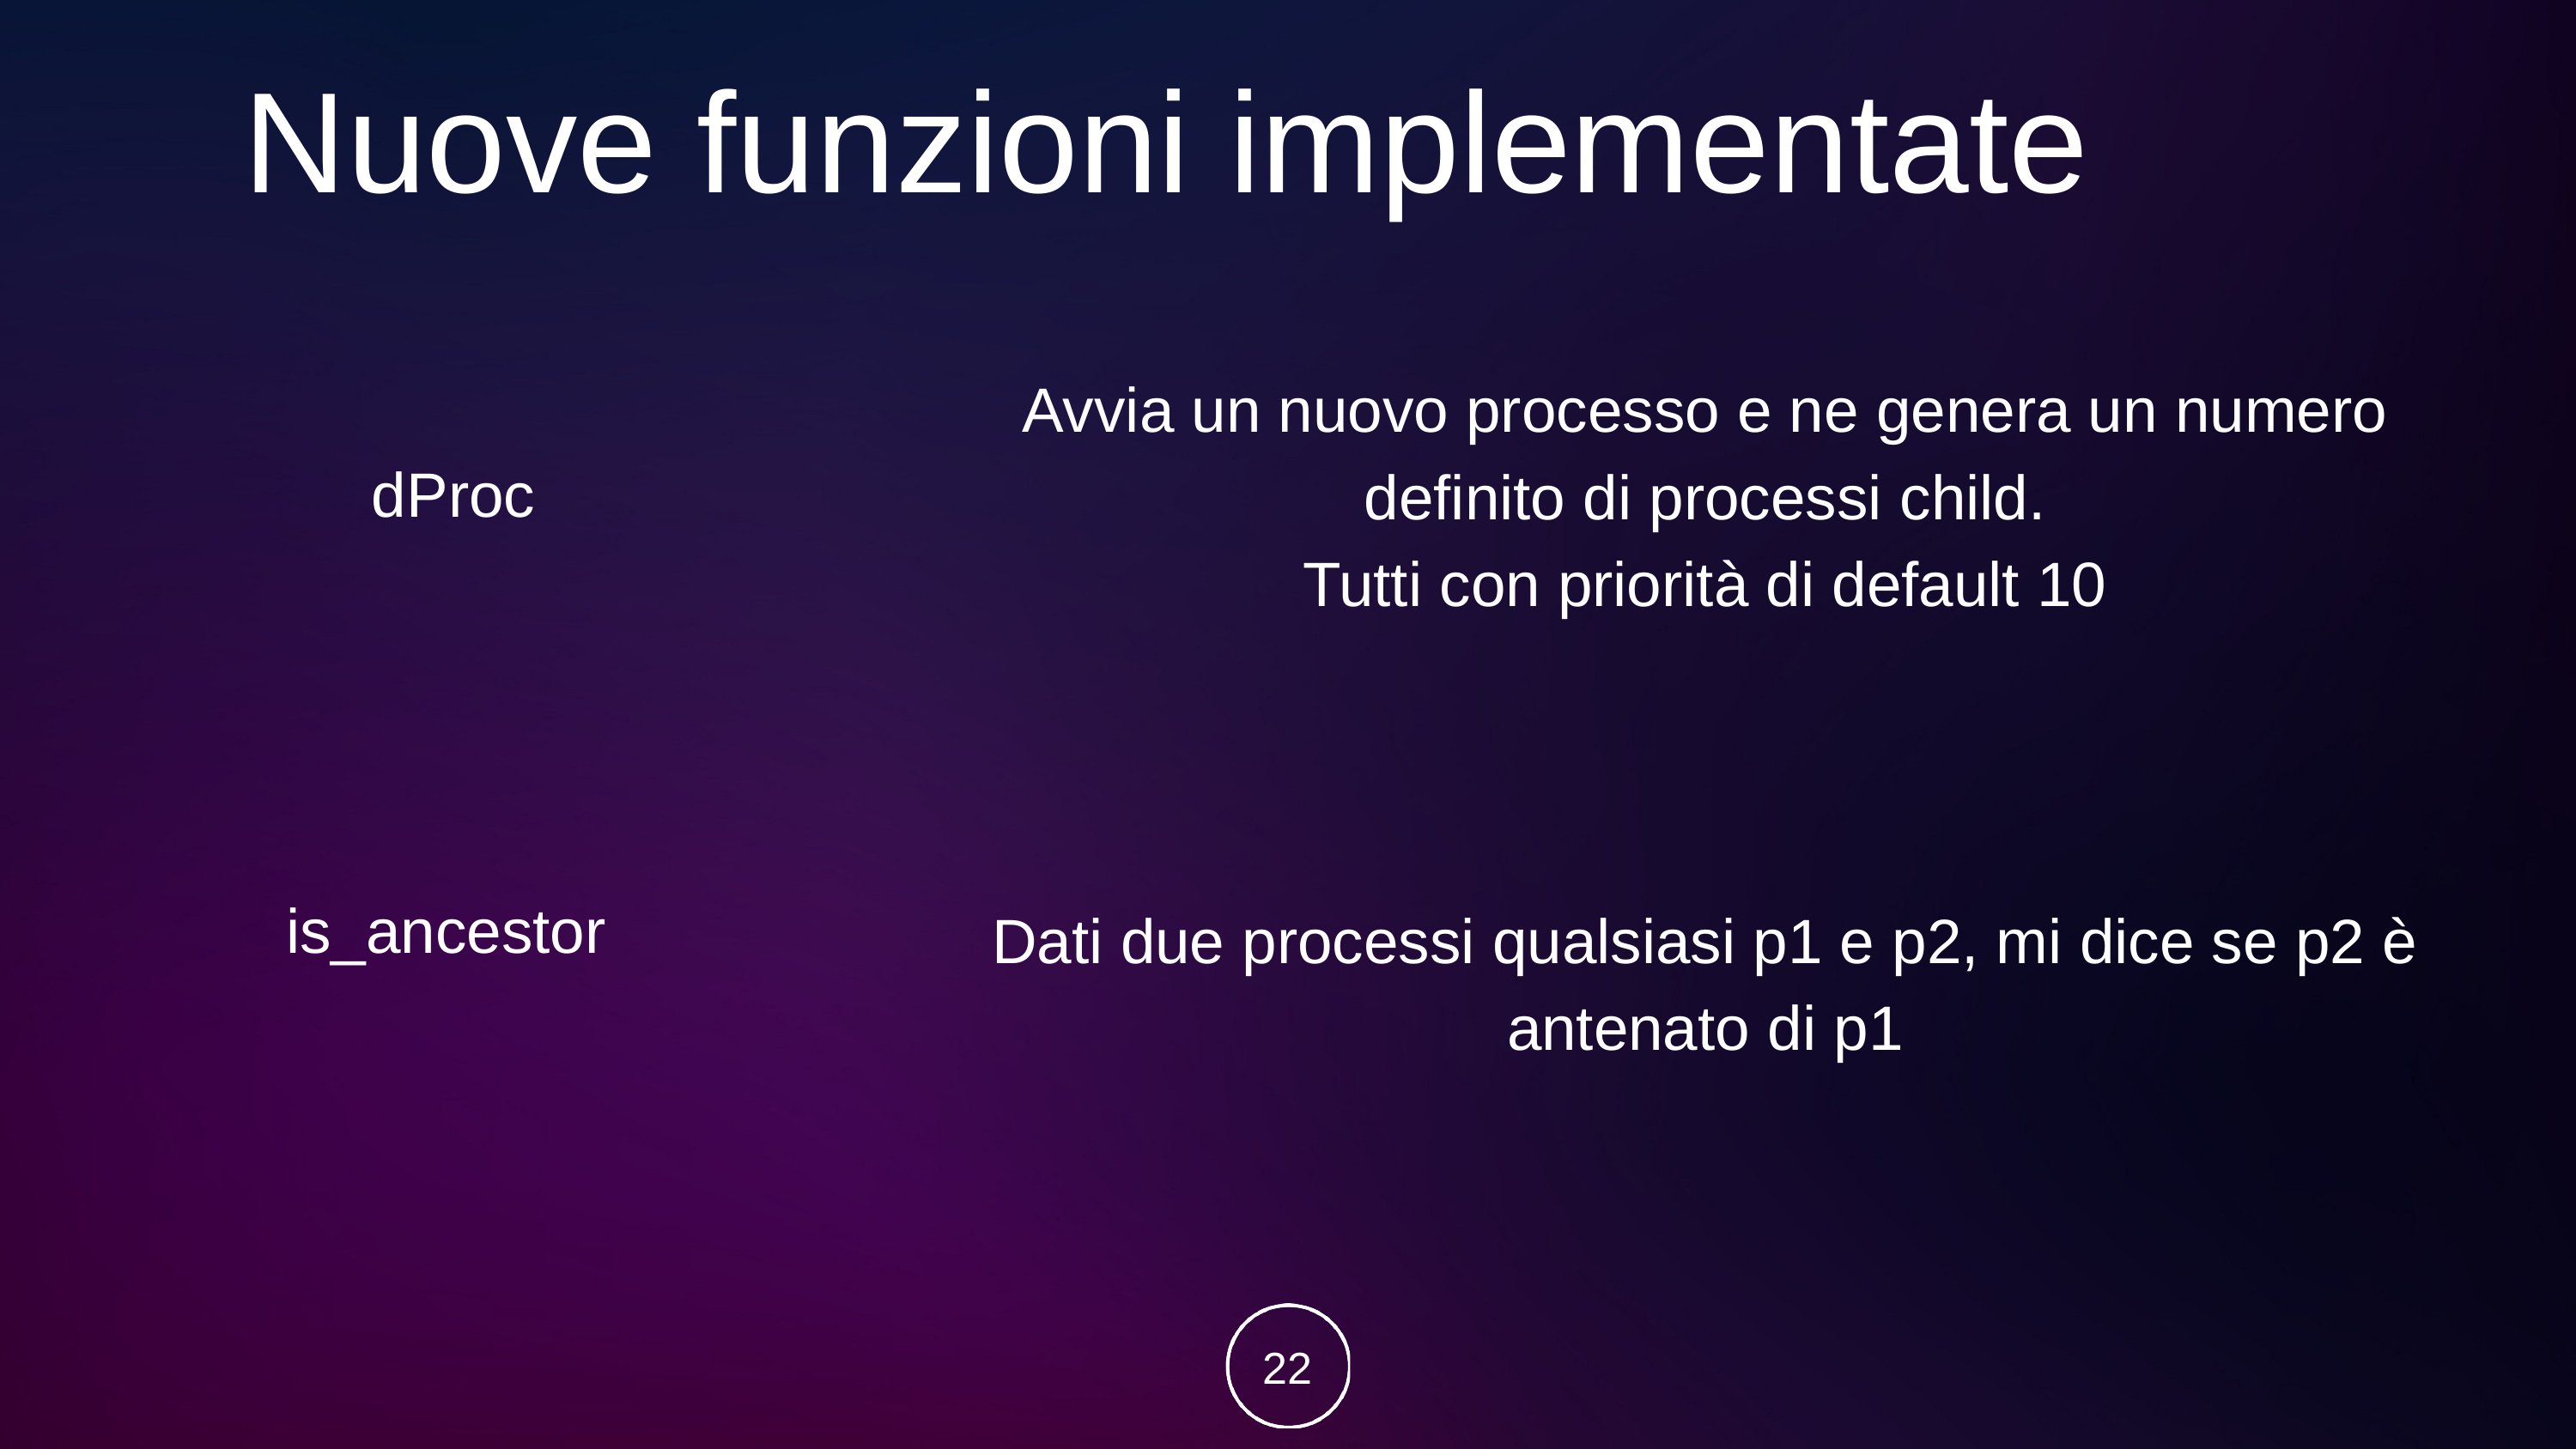

Nuove funzioni implementate
Avvia un nuovo processo e ne genera un numero definito di processi child.
Tutti con priorità di default 10
dProc
is_ancestor
Dati due processi qualsiasi p1 e p2, mi dice se p2 è antenato di p1

22